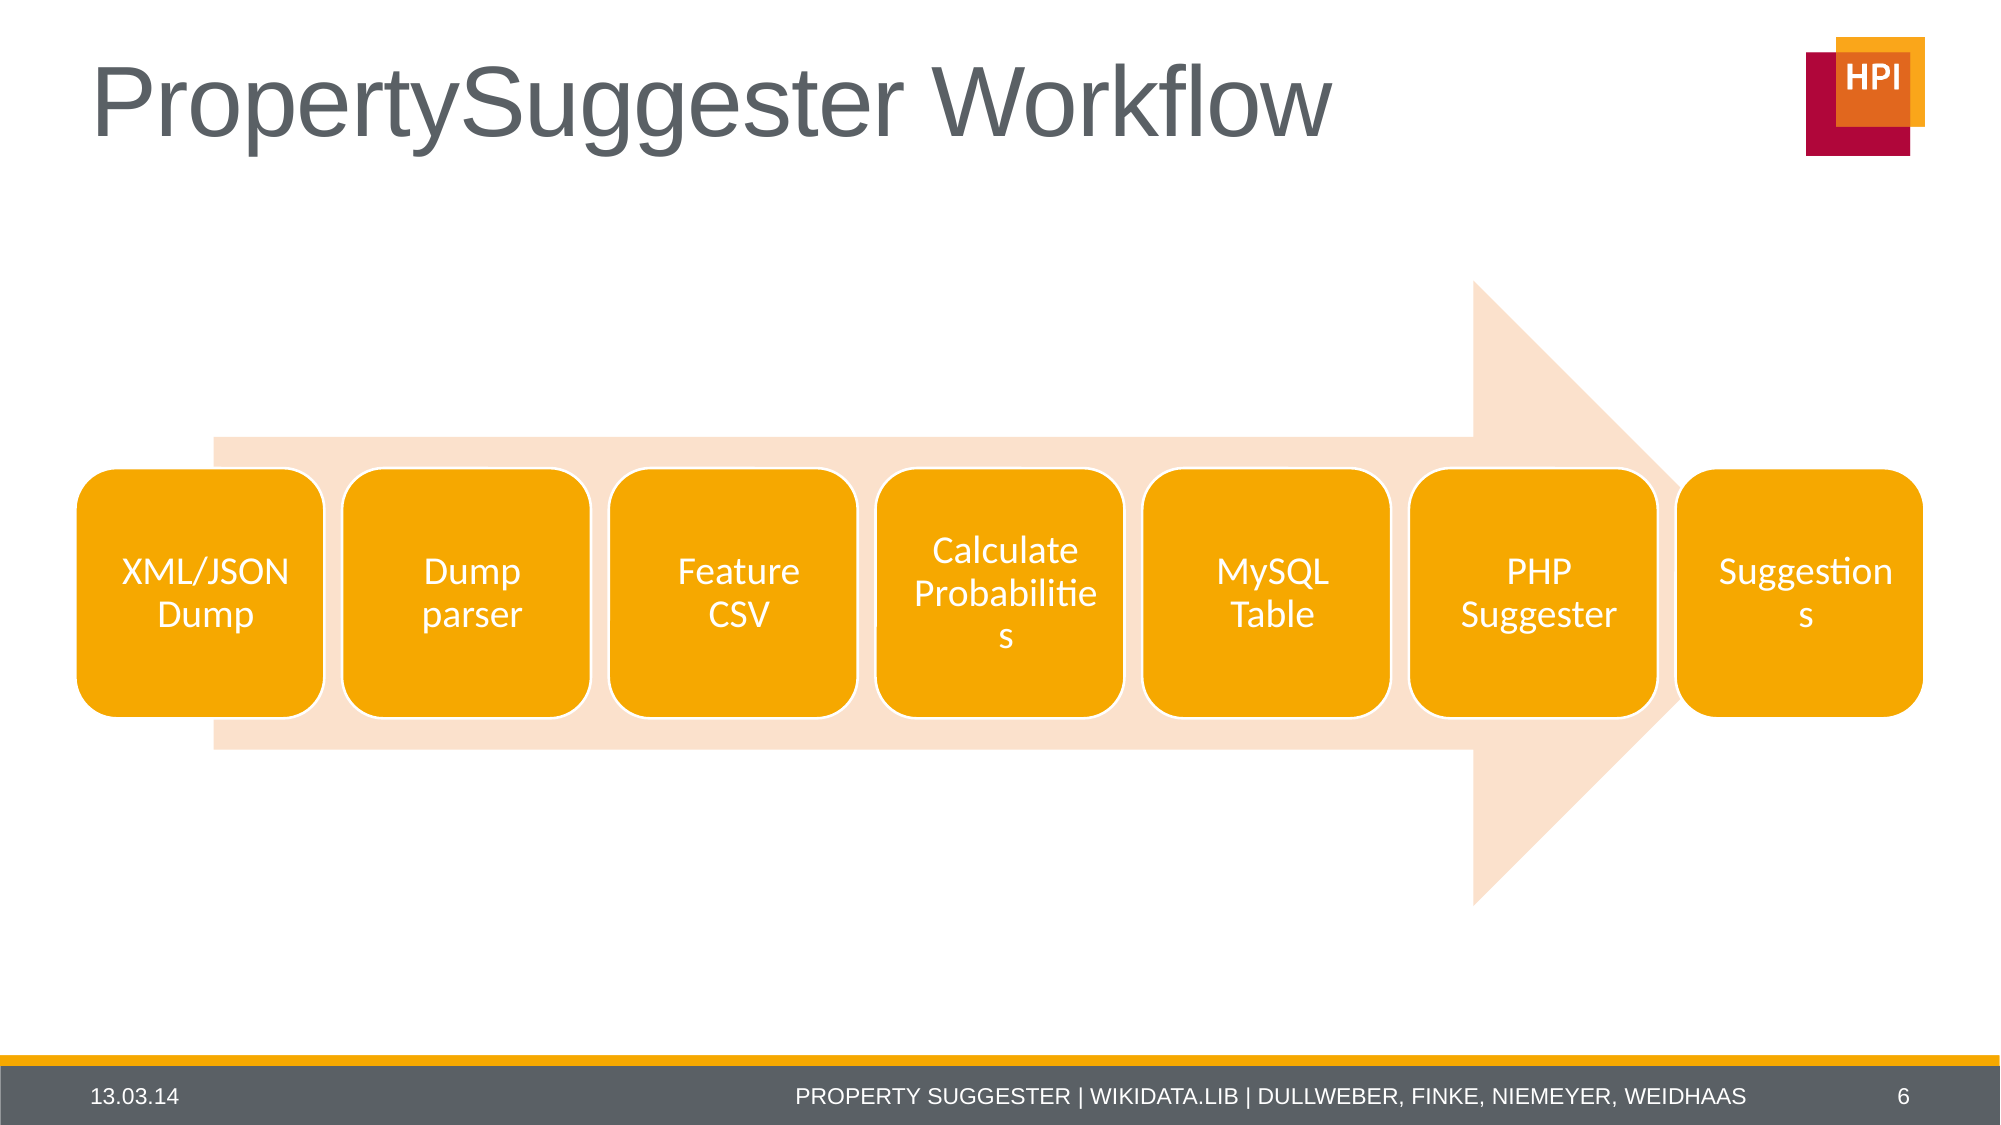

# PropertySuggester Workflow
XML/JSON Dump
Dump parser
Feature CSV
Calculate Probabilities
MySQL Table
PHP Suggester
Suggestions
13.03.14
Property Suggester | Wikidata.lib | Dullweber, Finke, Niemeyer, Weidhaas
6